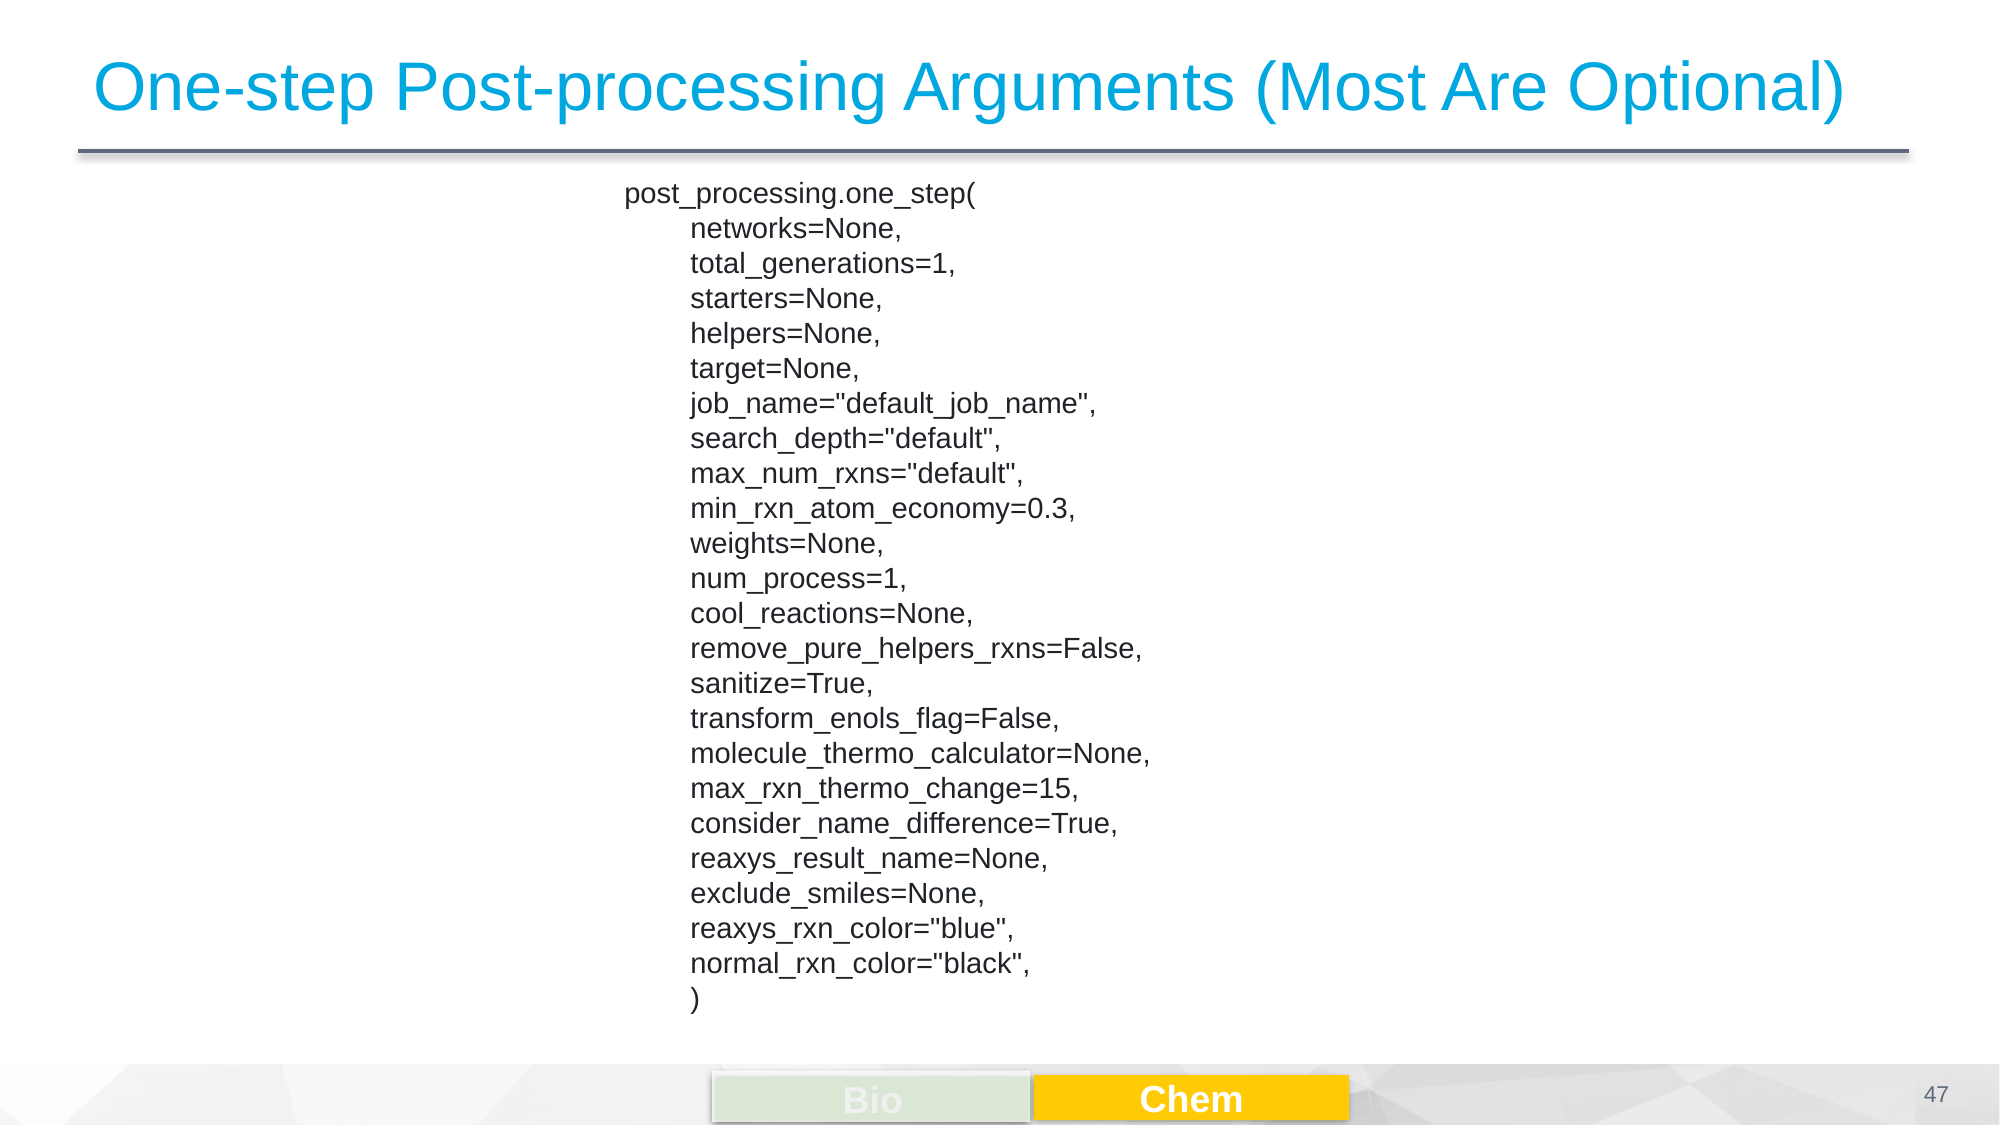

# One-step Post-processing Arguments (Most Are Optional)
post_processing.one_step(
        networks=None,
        total_generations=1,
        starters=None,
        helpers=None,
        target=None,
        job_name="default_job_name",
        search_depth="default",
        max_num_rxns="default",
        min_rxn_atom_economy=0.3,
        weights=None,
        num_process=1,
        cool_reactions=None,
        remove_pure_helpers_rxns=False,
        sanitize=True,
        transform_enols_flag=False,
        molecule_thermo_calculator=None,
        max_rxn_thermo_change=15,
        consider_name_difference=True,
        reaxys_result_name=None,
        exclude_smiles=None,
        reaxys_rxn_color="blue",
        normal_rxn_color="black",
        )

Chem
Bio